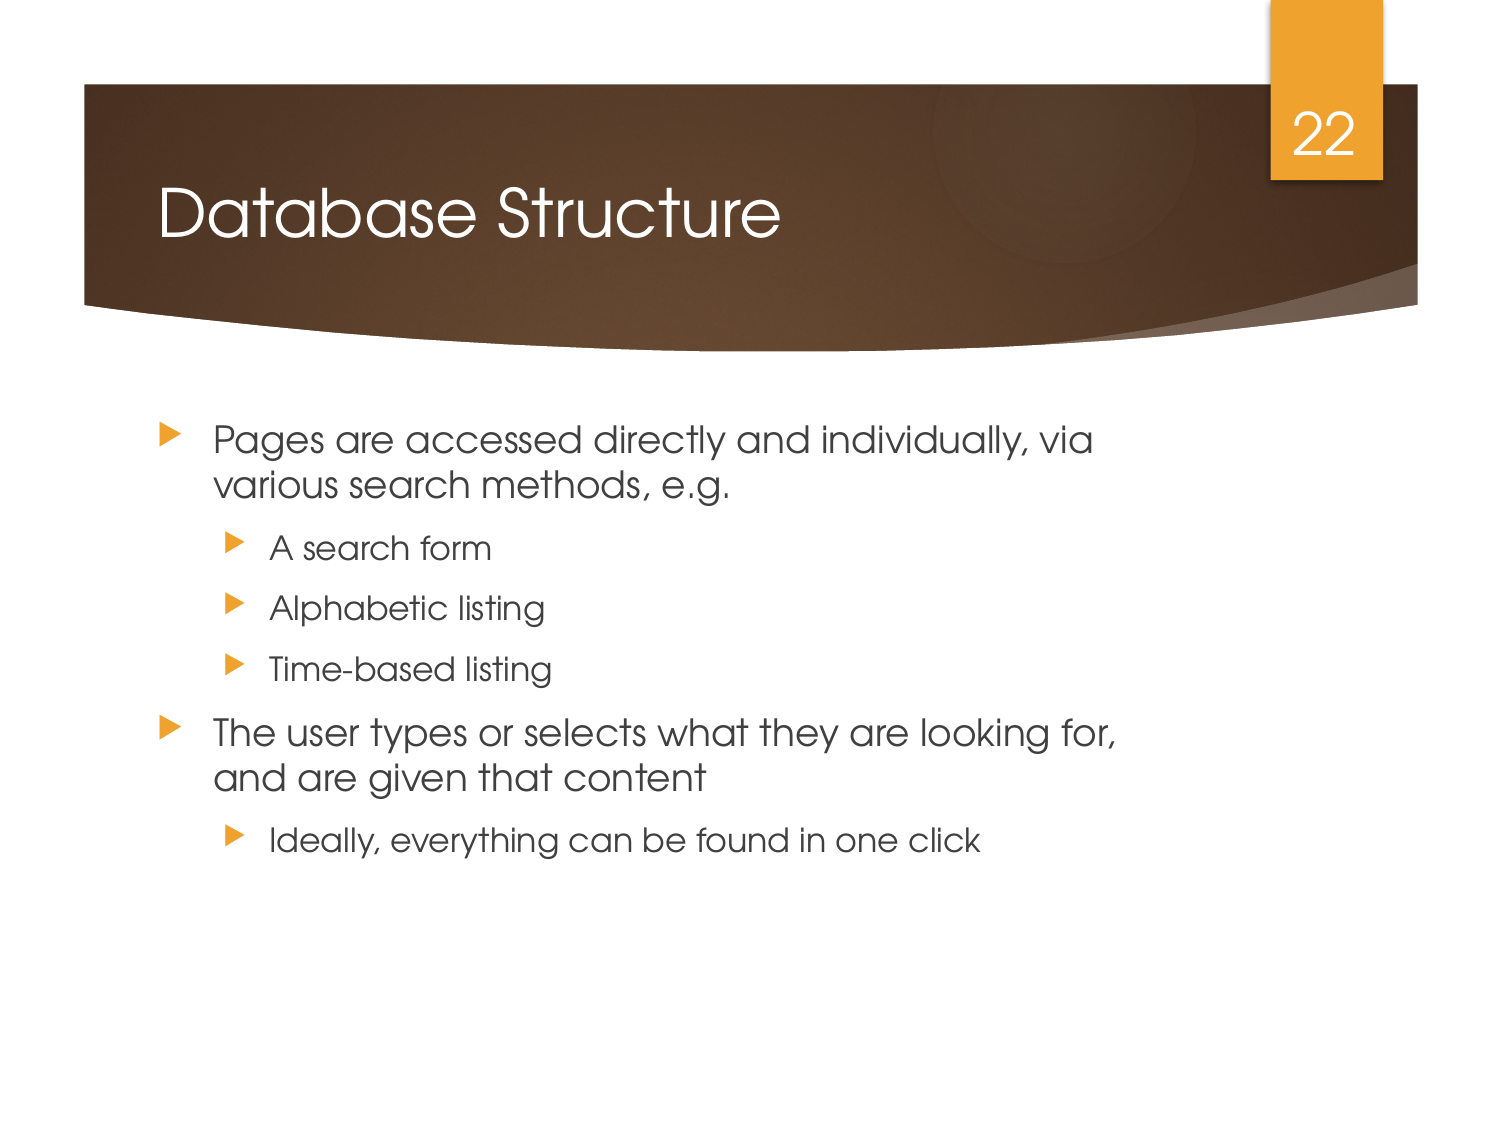

22
# Database Structure
Pages are accessed directly and individually, via various search methods, e.g.
A search form
Alphabetic listing
Time-based listing
The user types or selects what they are looking for, and are given that content
Ideally, everything can be found in one click